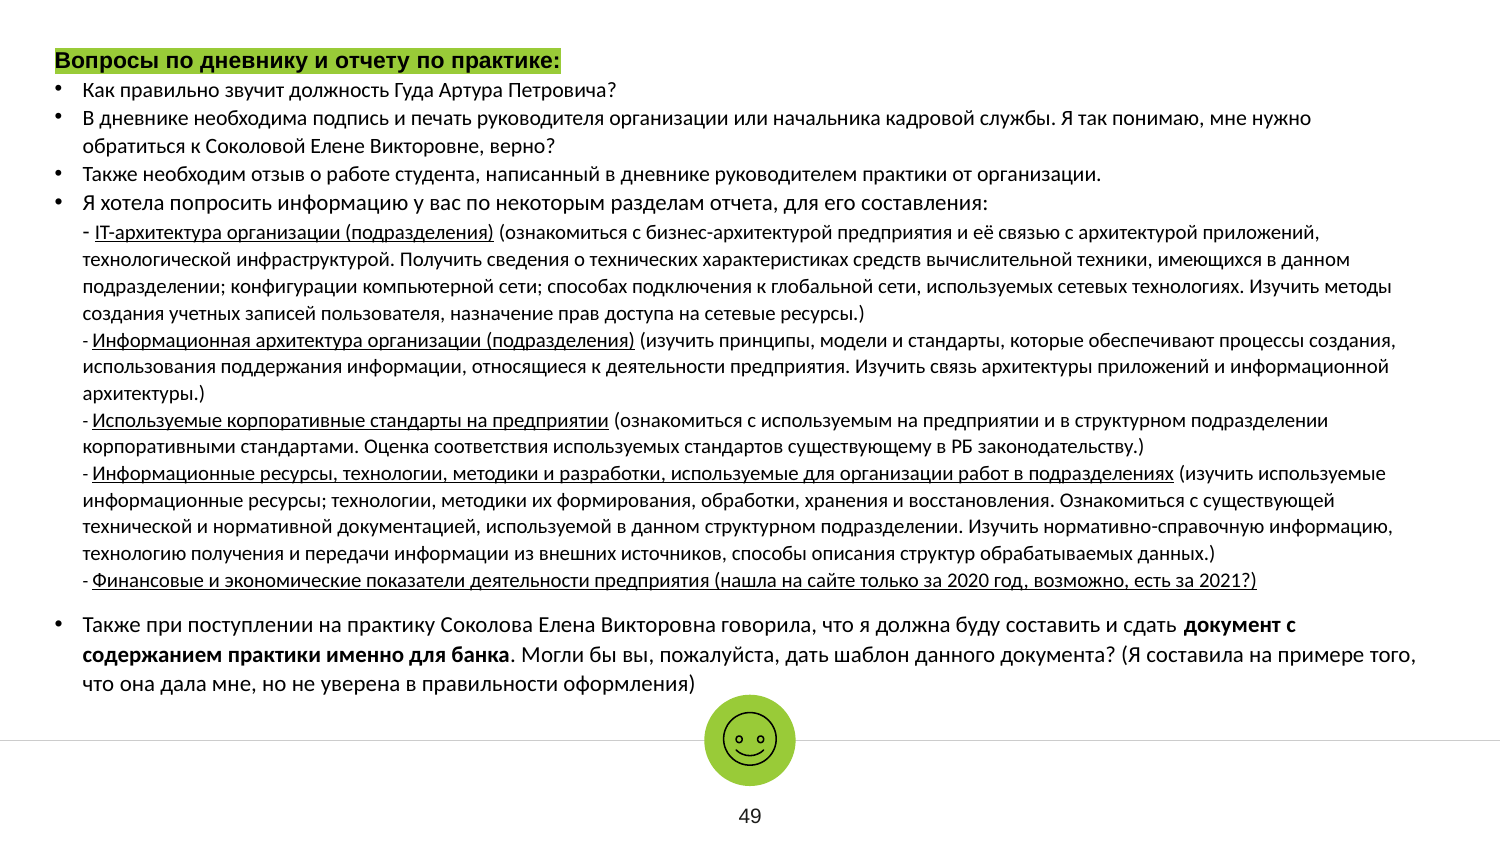

Вопросы по дневнику и отчету по практике:
Как правильно звучит должность Гуда Артура Петровича?
В дневнике необходима подпись и печать руководителя организации или начальника кадровой службы. Я так понимаю, мне нужно обратиться к Соколовой Елене Викторовне, верно?
Также необходим отзыв о работе студента, написанный в дневнике руководителем практики от организации.
Я хотела попросить информацию у вас по некоторым разделам отчета, для его составления:
- IT-архитектура организации (подразделения) (ознакомиться с бизнес-архитектурой предприятия и её связью с архитектурой приложений, технологической инфраструктурой. Получить сведения о технических характеристиках средств вычислительной техники, имеющихся в данном подразделении; конфигурации компьютерной сети; способах подключения к глобальной сети, используемых сетевых технологиях. Изучить методы создания учетных записей пользователя, назначение прав доступа на сетевые ресурсы.)
- Информационная архитектура организации (подразделения) (изучить принципы, модели и стандарты, которые обеспечивают процессы создания, использования поддержания информации, относящиеся к деятельности предприятия. Изучить связь архитектуры приложений и информационной архитектуры.)
- Используемые корпоративные стандарты на предприятии (ознакомиться с используемым на предприятии и в структурном подразделении корпоративными стандартами. Оценка соответствия используемых стандартов существующему в РБ законодательству.)
- Информационные ресурсы, технологии, методики и разработки, используемые для организации работ в подразделениях (изучить используемые информационные ресурсы; технологии, методики их формирования, обработки, хранения и восстановления. Ознакомиться с существующей технической и нормативной документацией, используемой в данном структурном подразделении. Изучить нормативно-справочную информацию, технологию получения и передачи информации из внешних источников, способы описания структур обрабатываемых данных.)
- Финансовые и экономические показатели деятельности предприятия (нашла на сайте только за 2020 год, возможно, есть за 2021?)
Также при поступлении на практику Соколова Елена Викторовна говорила, что я должна буду составить и сдать документ с содержанием практики именно для банка. Могли бы вы, пожалуйста, дать шаблон данного документа? (Я составила на примере того, что она дала мне, но не уверена в правильности оформления)

49